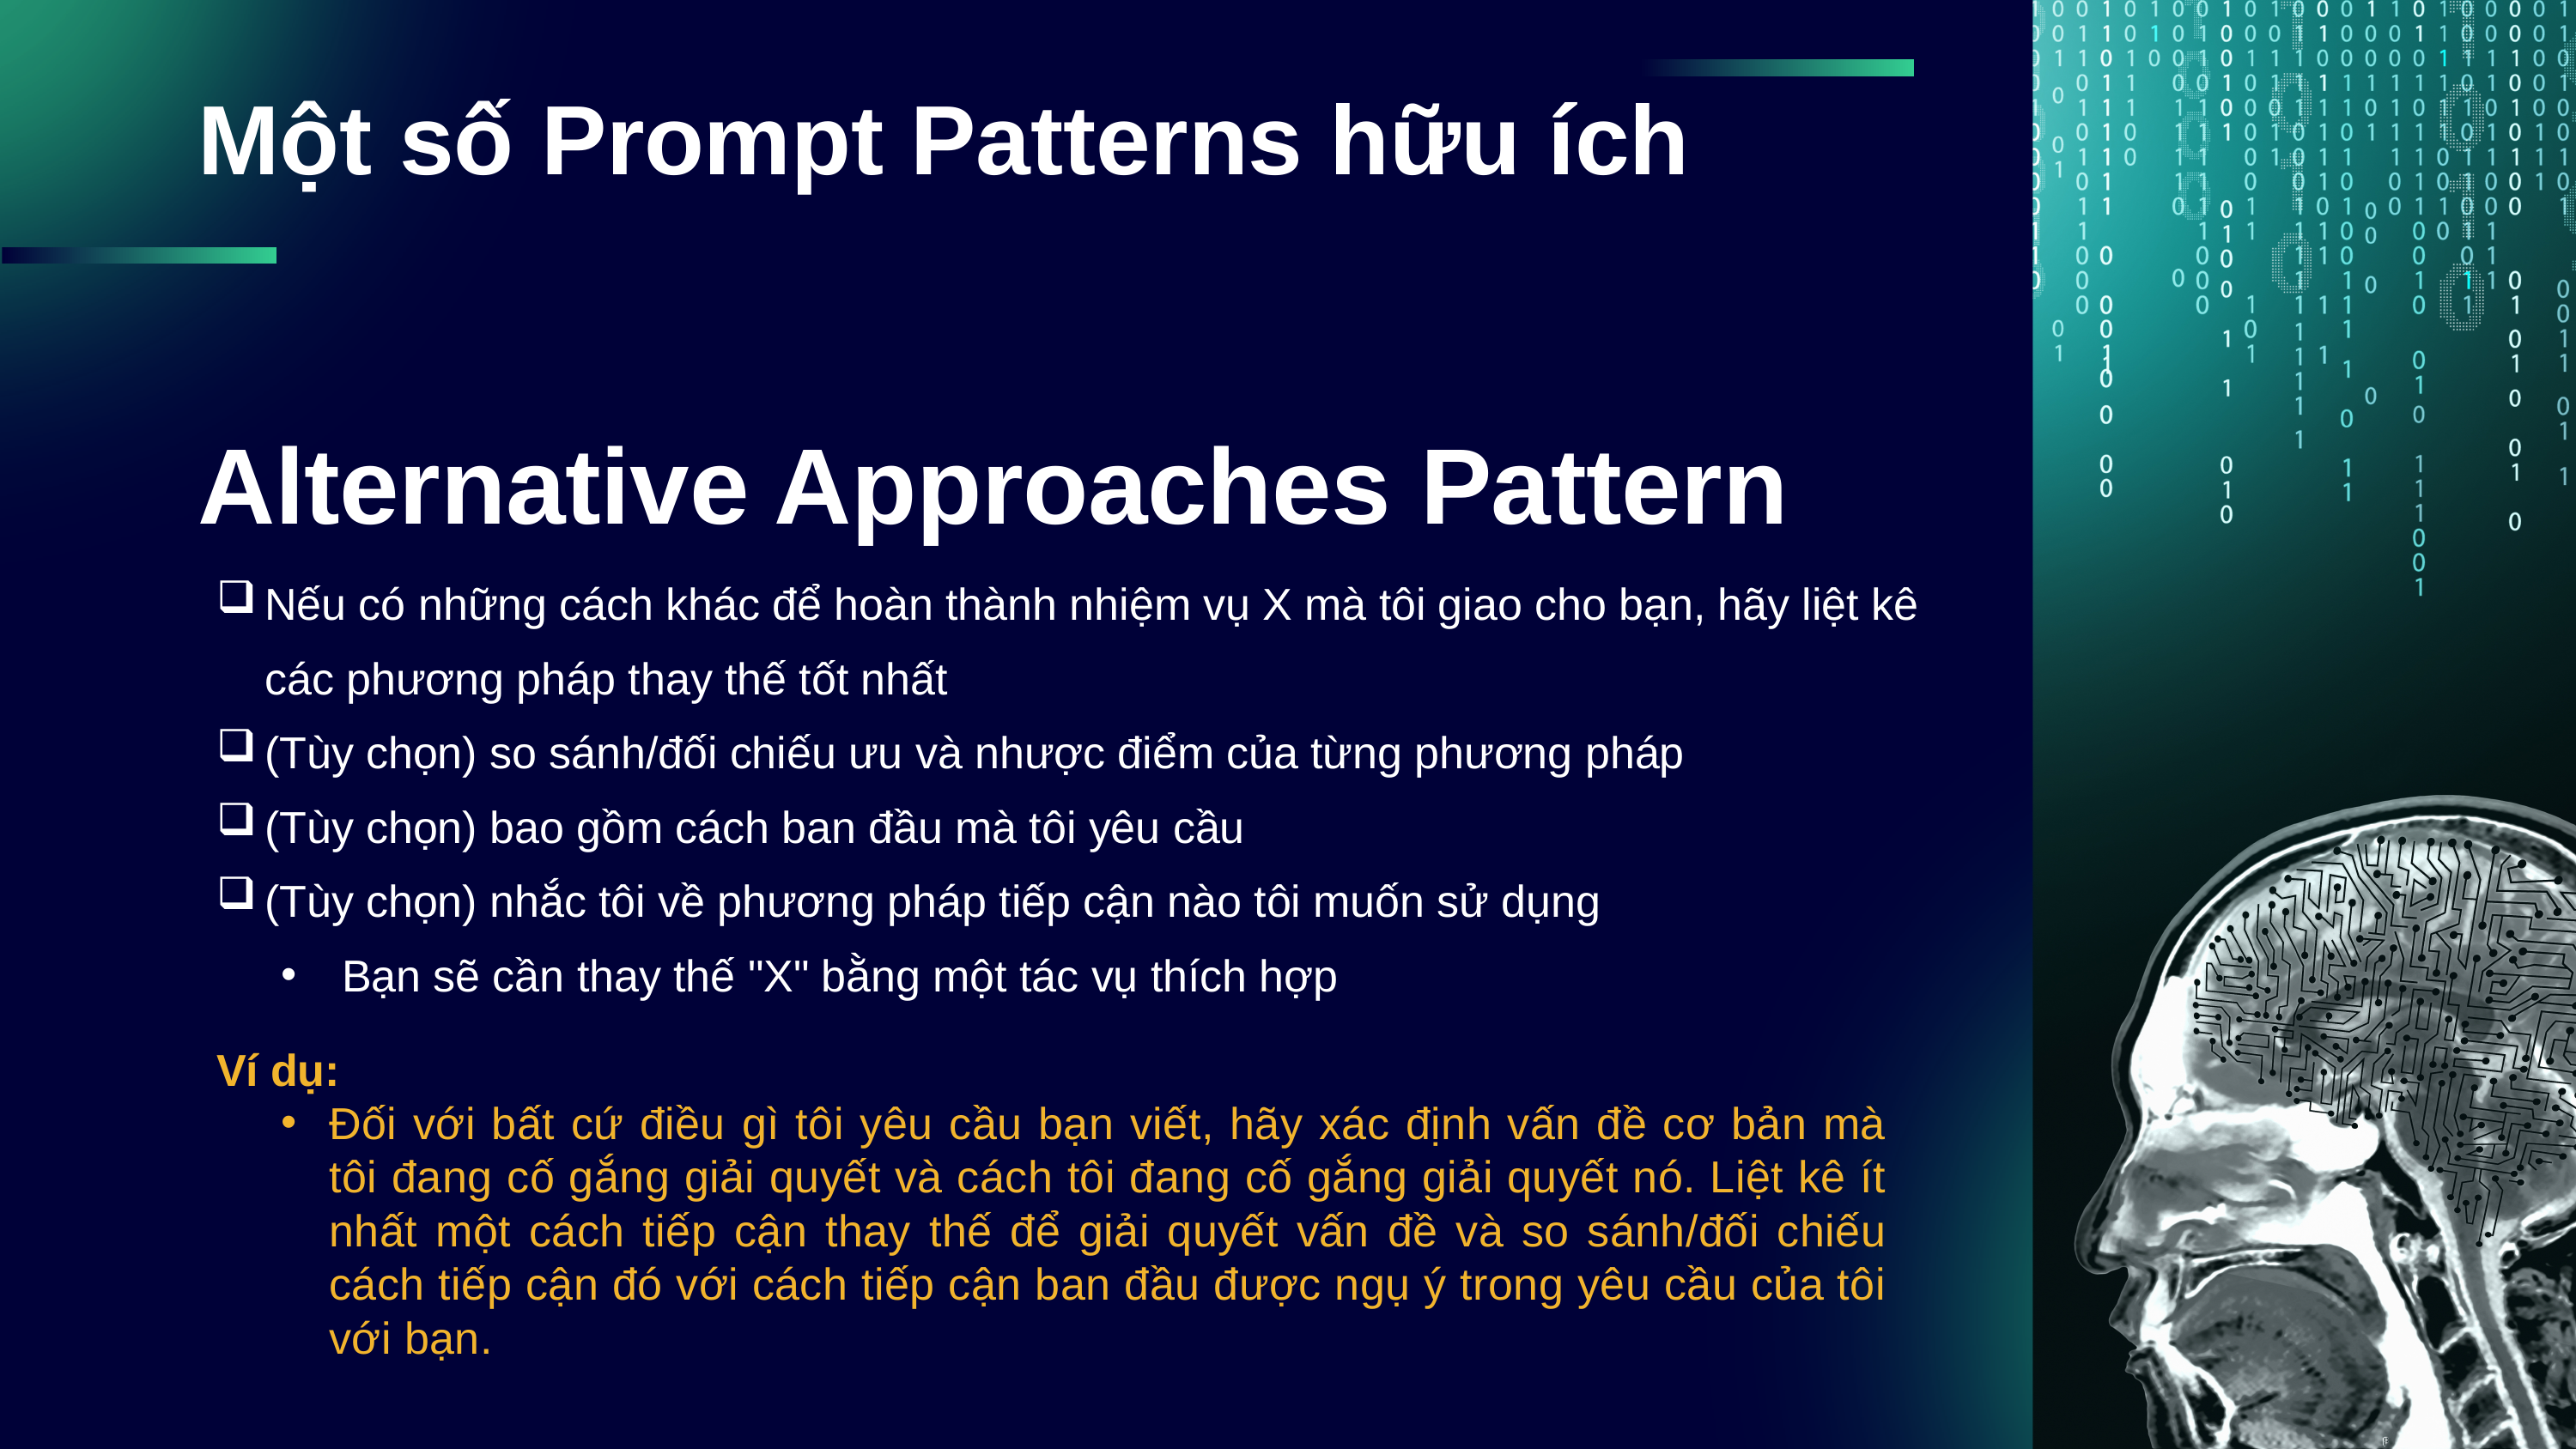

Một số Prompt Patterns hữu ích

Alternative Approaches Pattern

Nếu có những cách khác để hoàn thành nhiệm vụ X mà tôi giao cho bạn, hãy liệt kê các phương pháp thay thế tốt nhất
(Tùy chọn) so sánh/đối chiếu ưu và nhược điểm của từng phương pháp
(Tùy chọn) bao gồm cách ban đầu mà tôi yêu cầu
(Tùy chọn) nhắc tôi về phương pháp tiếp cận nào tôi muốn sử dụng
 Bạn sẽ cần thay thế "X" bằng một tác vụ thích hợp

Ví dụ:
Đối với bất cứ điều gì tôi yêu cầu bạn viết, hãy xác định vấn đề cơ bản mà tôi đang cố gắng giải quyết và cách tôi đang cố gắng giải quyết nó. Liệt kê ít nhất một cách tiếp cận thay thế để giải quyết vấn đề và so sánh/đối chiếu cách tiếp cận đó với cách tiếp cận ban đầu được ngụ ý trong yêu cầu của tôi với bạn.